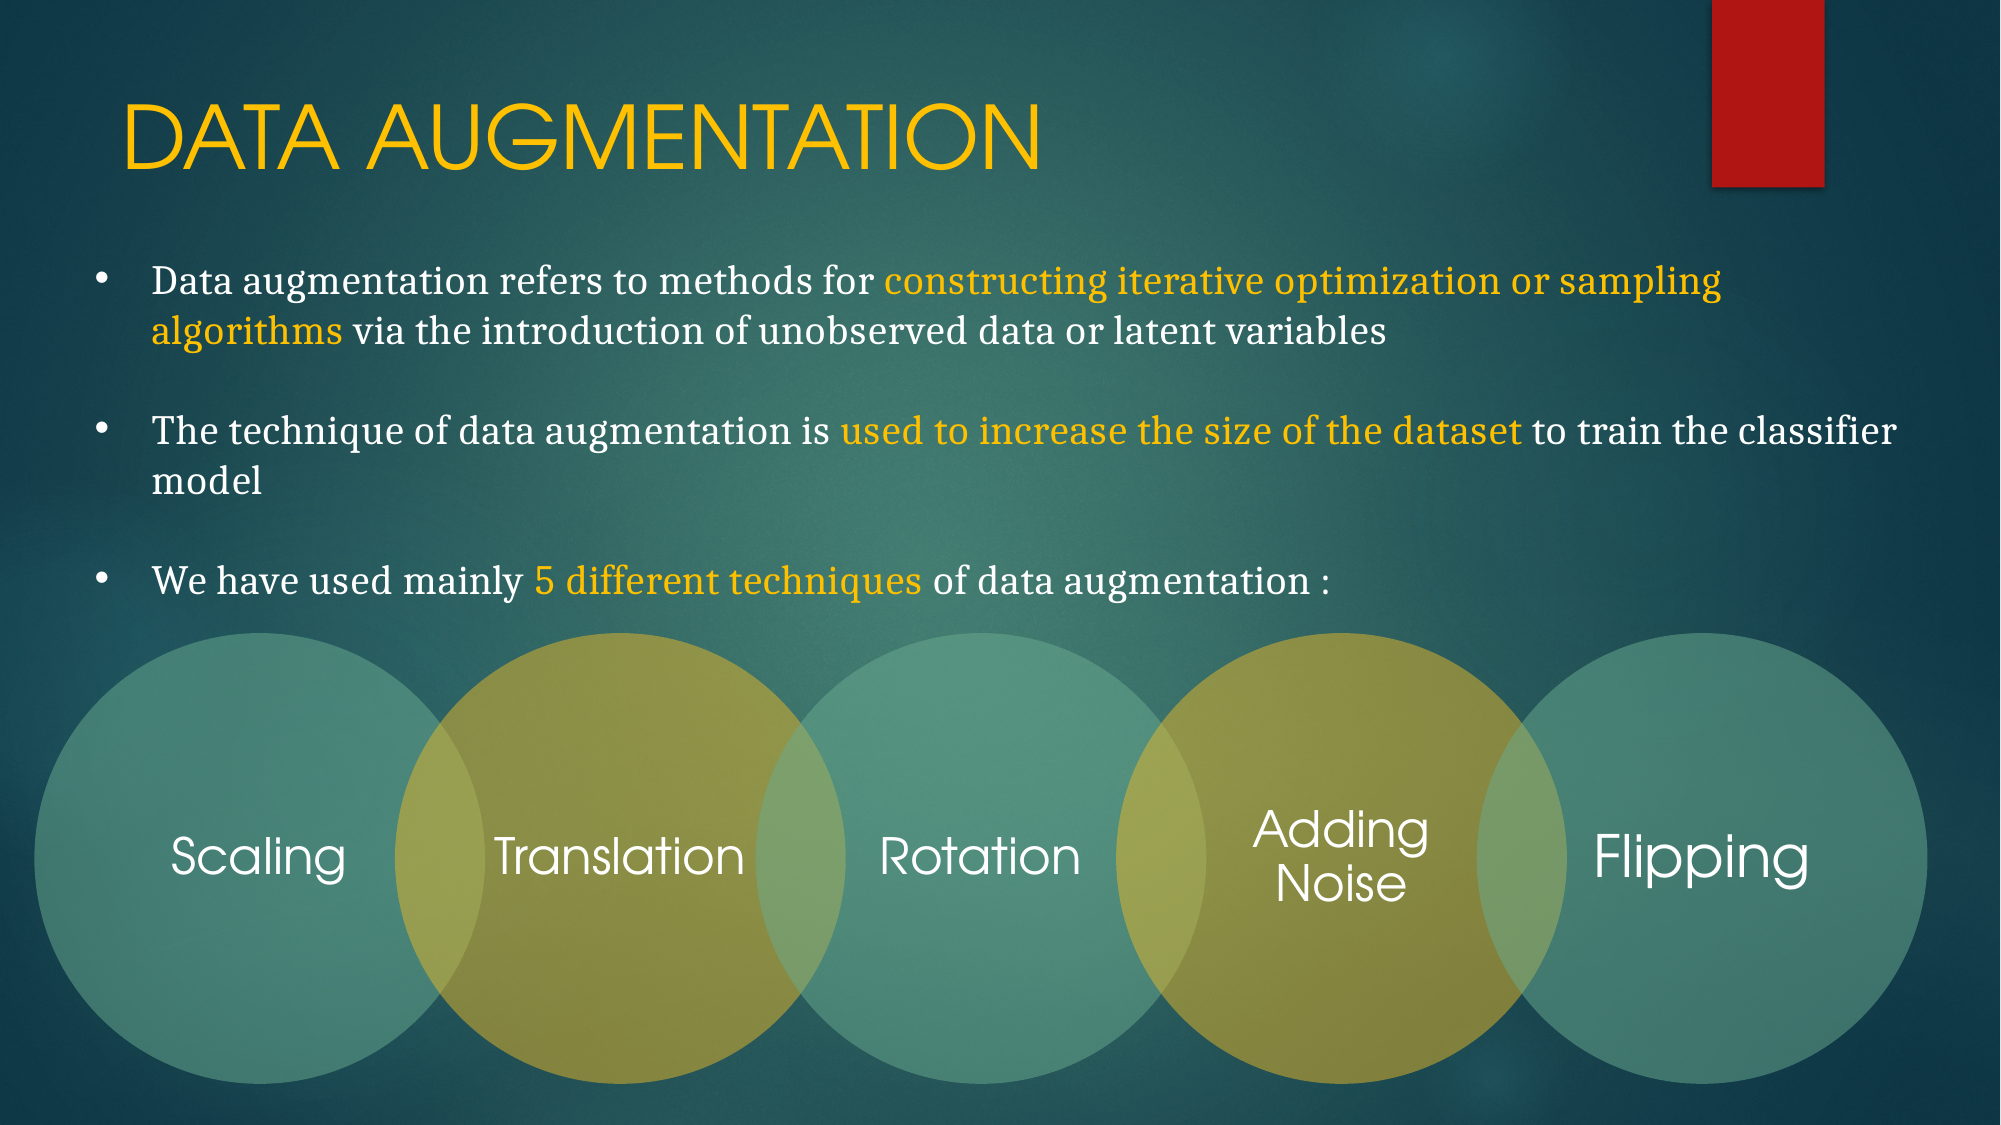

# DATA AUGMENTATION
Data augmentation refers to methods for constructing iterative optimization or sampling algorithms via the introduction of unobserved data or latent variables

The technique of data augmentation is used to increase the size of the dataset to train the classifier model

We have used mainly 5 different techniques of data augmentation :
Scaling
Translation
Rotation
Adding Noise
Flipping